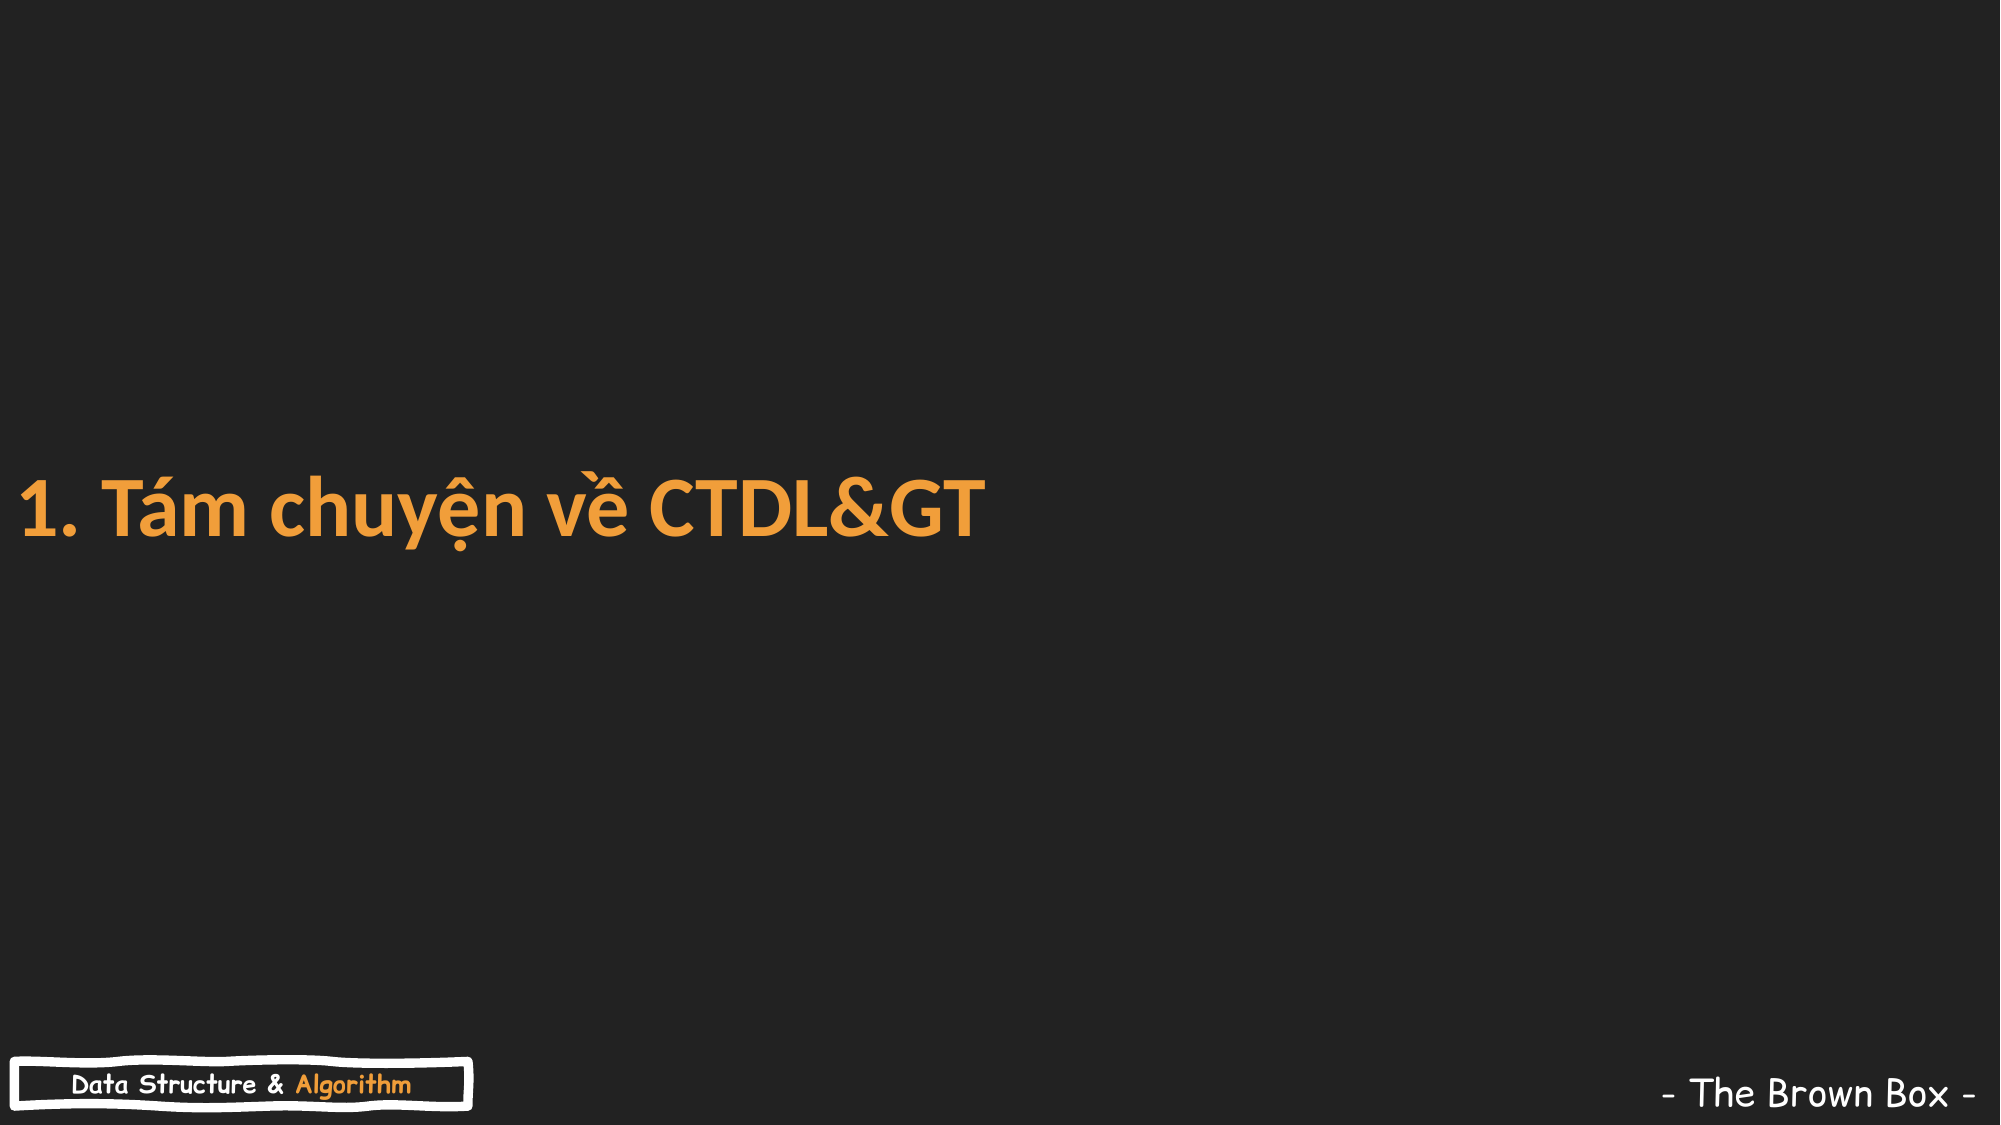

# 1. Tám chuyện về CTDL&GT
Data Structure & Algorithm
- The Brown Box -